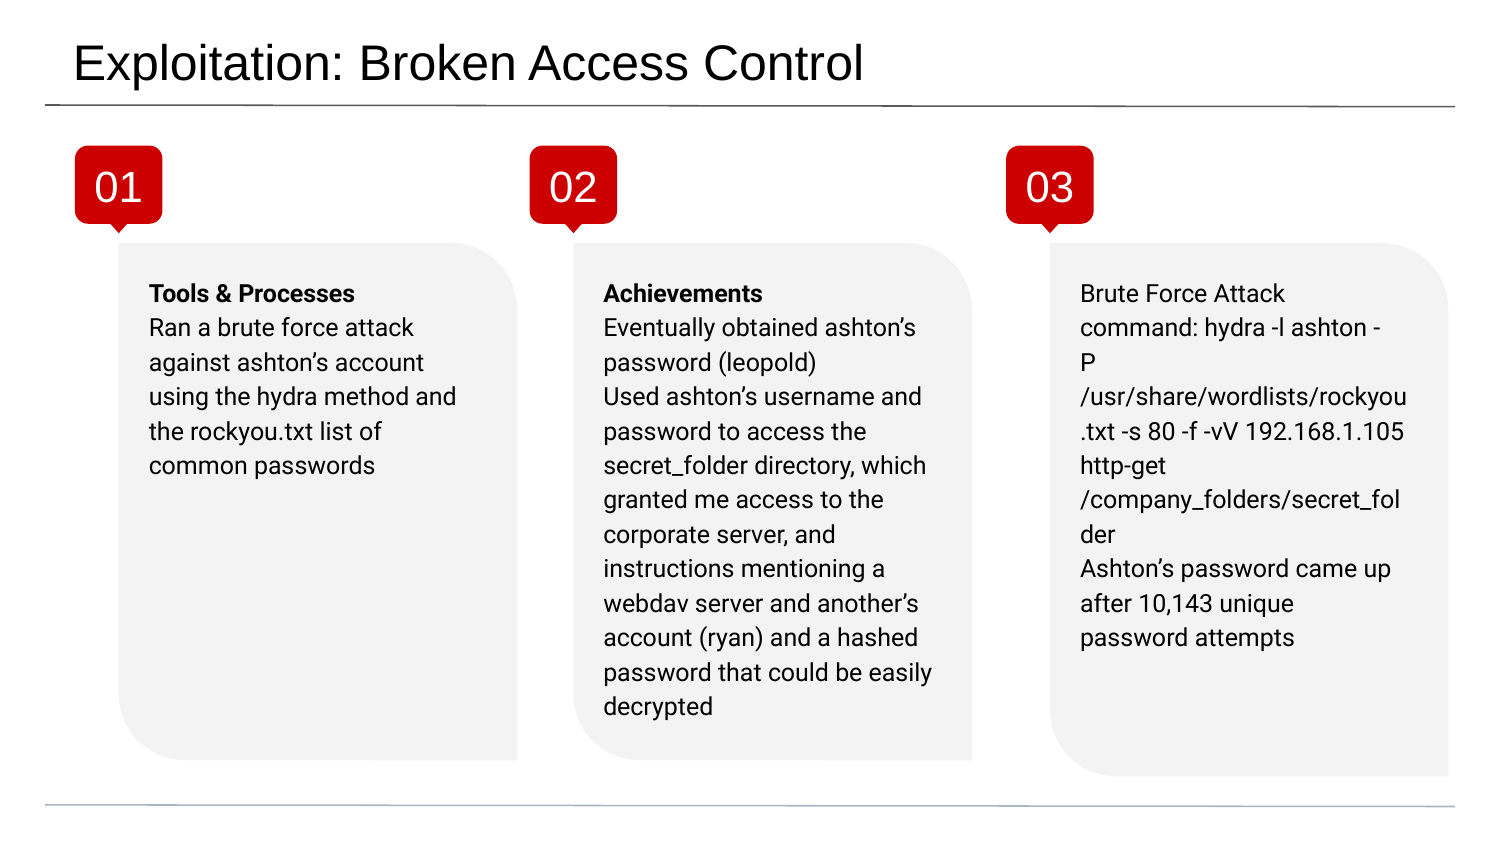

# Exploitation: Broken Access Control
01

02

03

Tools & Processes
Ran a brute force attack against ashton’s account using the hydra method and the rockyou.txt list of common passwords

Achievements
Eventually obtained ashton’s password (leopold)
Used ashton’s username and password to access the secret_folder directory, which granted me access to the corporate server, and instructions mentioning a webdav server and another’s account (ryan) and a hashed password that could be easily decrypted

Brute Force Attack command: hydra -l ashton -P /usr/share/wordlists/rockyou.txt -s 80 -f -vV 192.168.1.105 http-get /company_folders/secret_folder
Ashton’s password came up after 10,143 unique password attempts